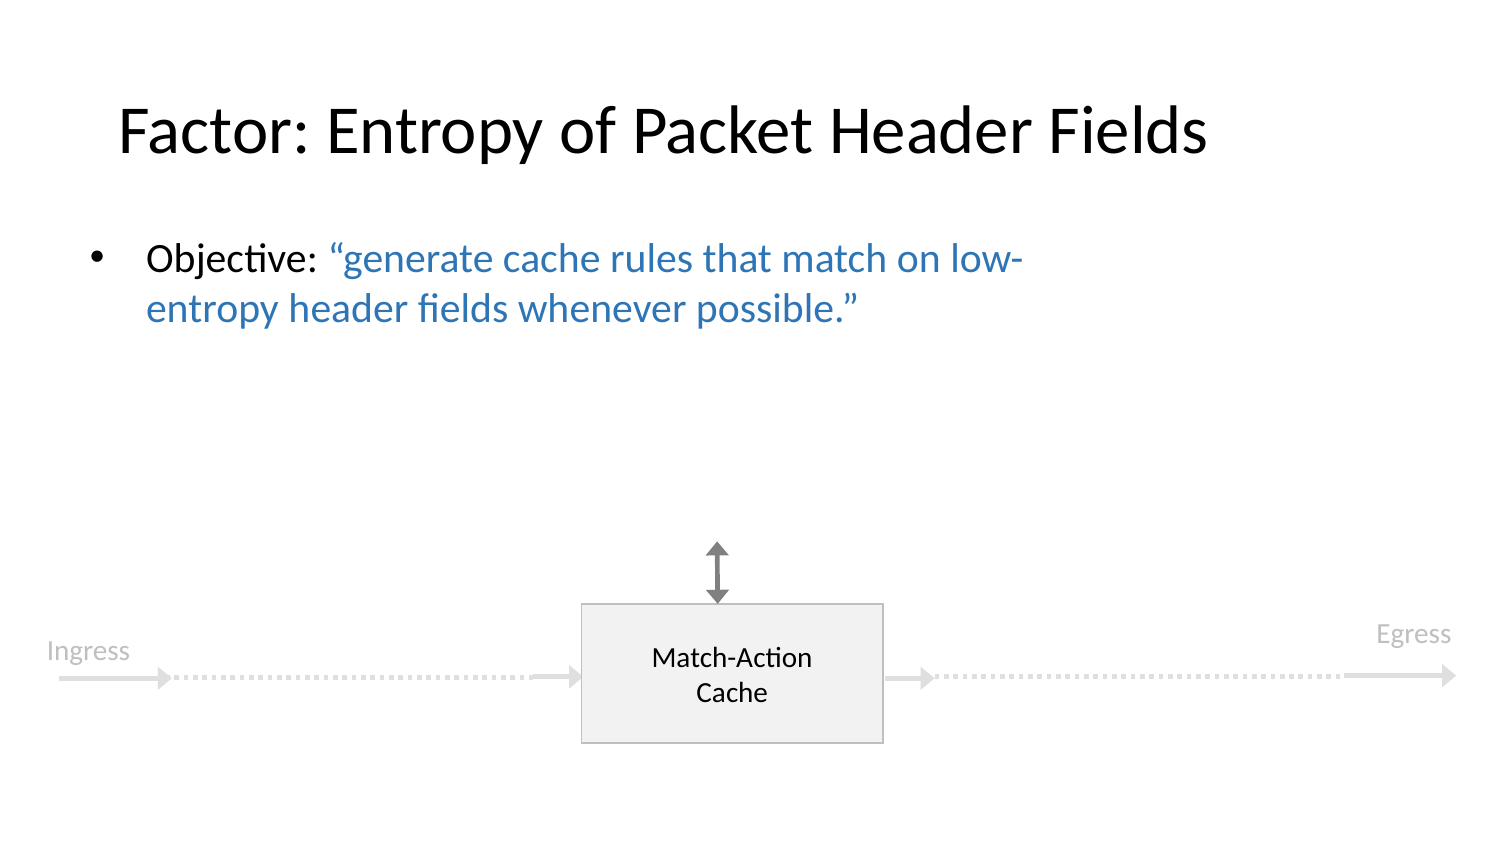

# Factor: Entropy of Packet Header Fields
Objective: “generate cache rules that match on low-entropy header fields whenever possible.”
Match-Action
Cache
Egress

Ingress